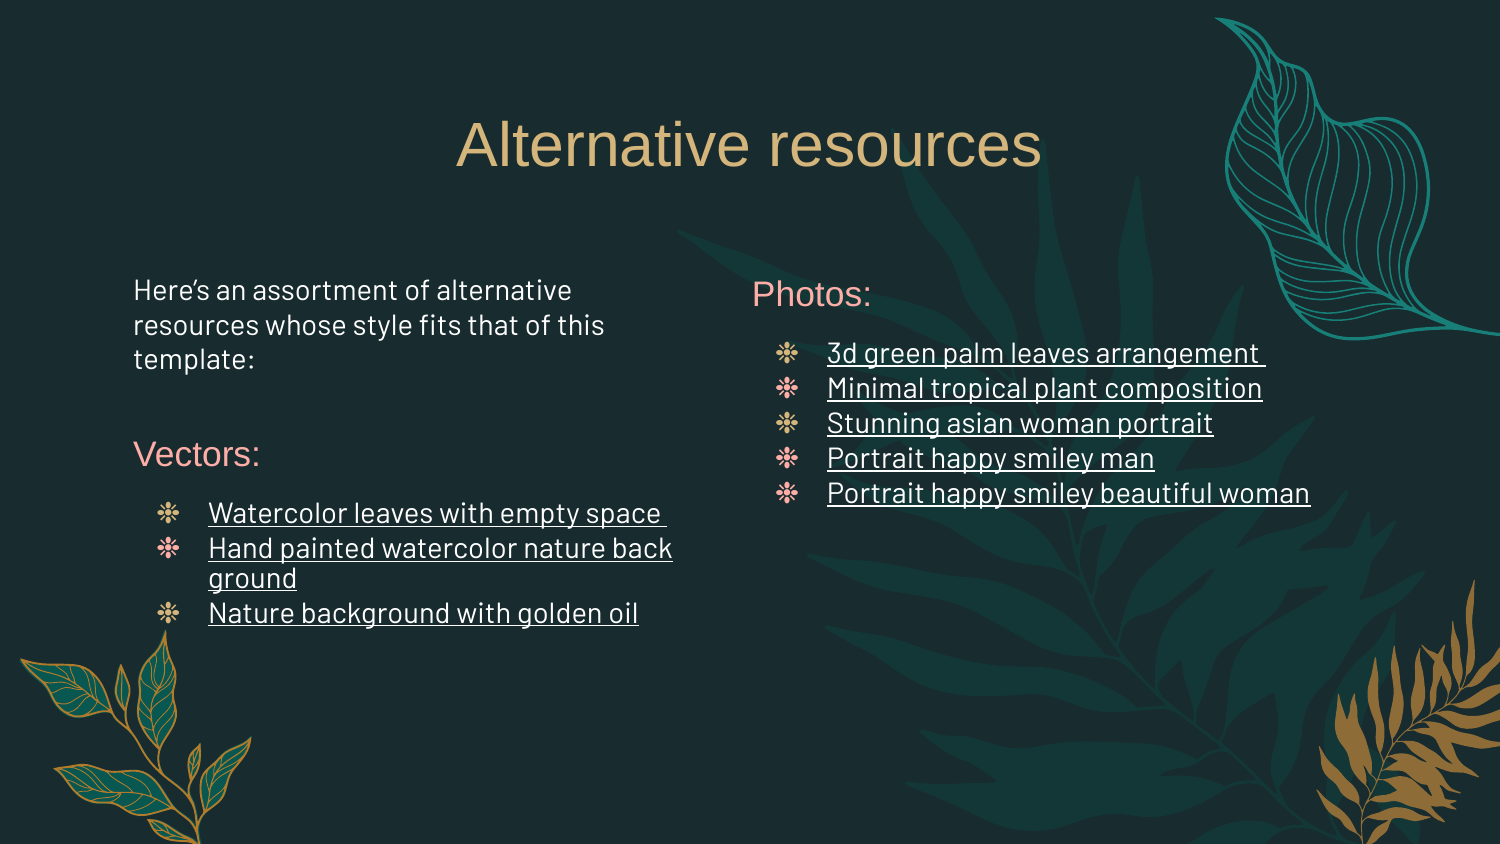

# Alternative resources
Here’s an assortment of alternative resources whose style fits that of this template:

Vectors:
Watercolor leaves with empty space
Hand painted watercolor nature background
Nature background with golden oil
Photos:
3d green palm leaves arrangement
Minimal tropical plant composition
Stunning asian woman portrait
Portrait happy smiley man
Portrait happy smiley beautiful woman